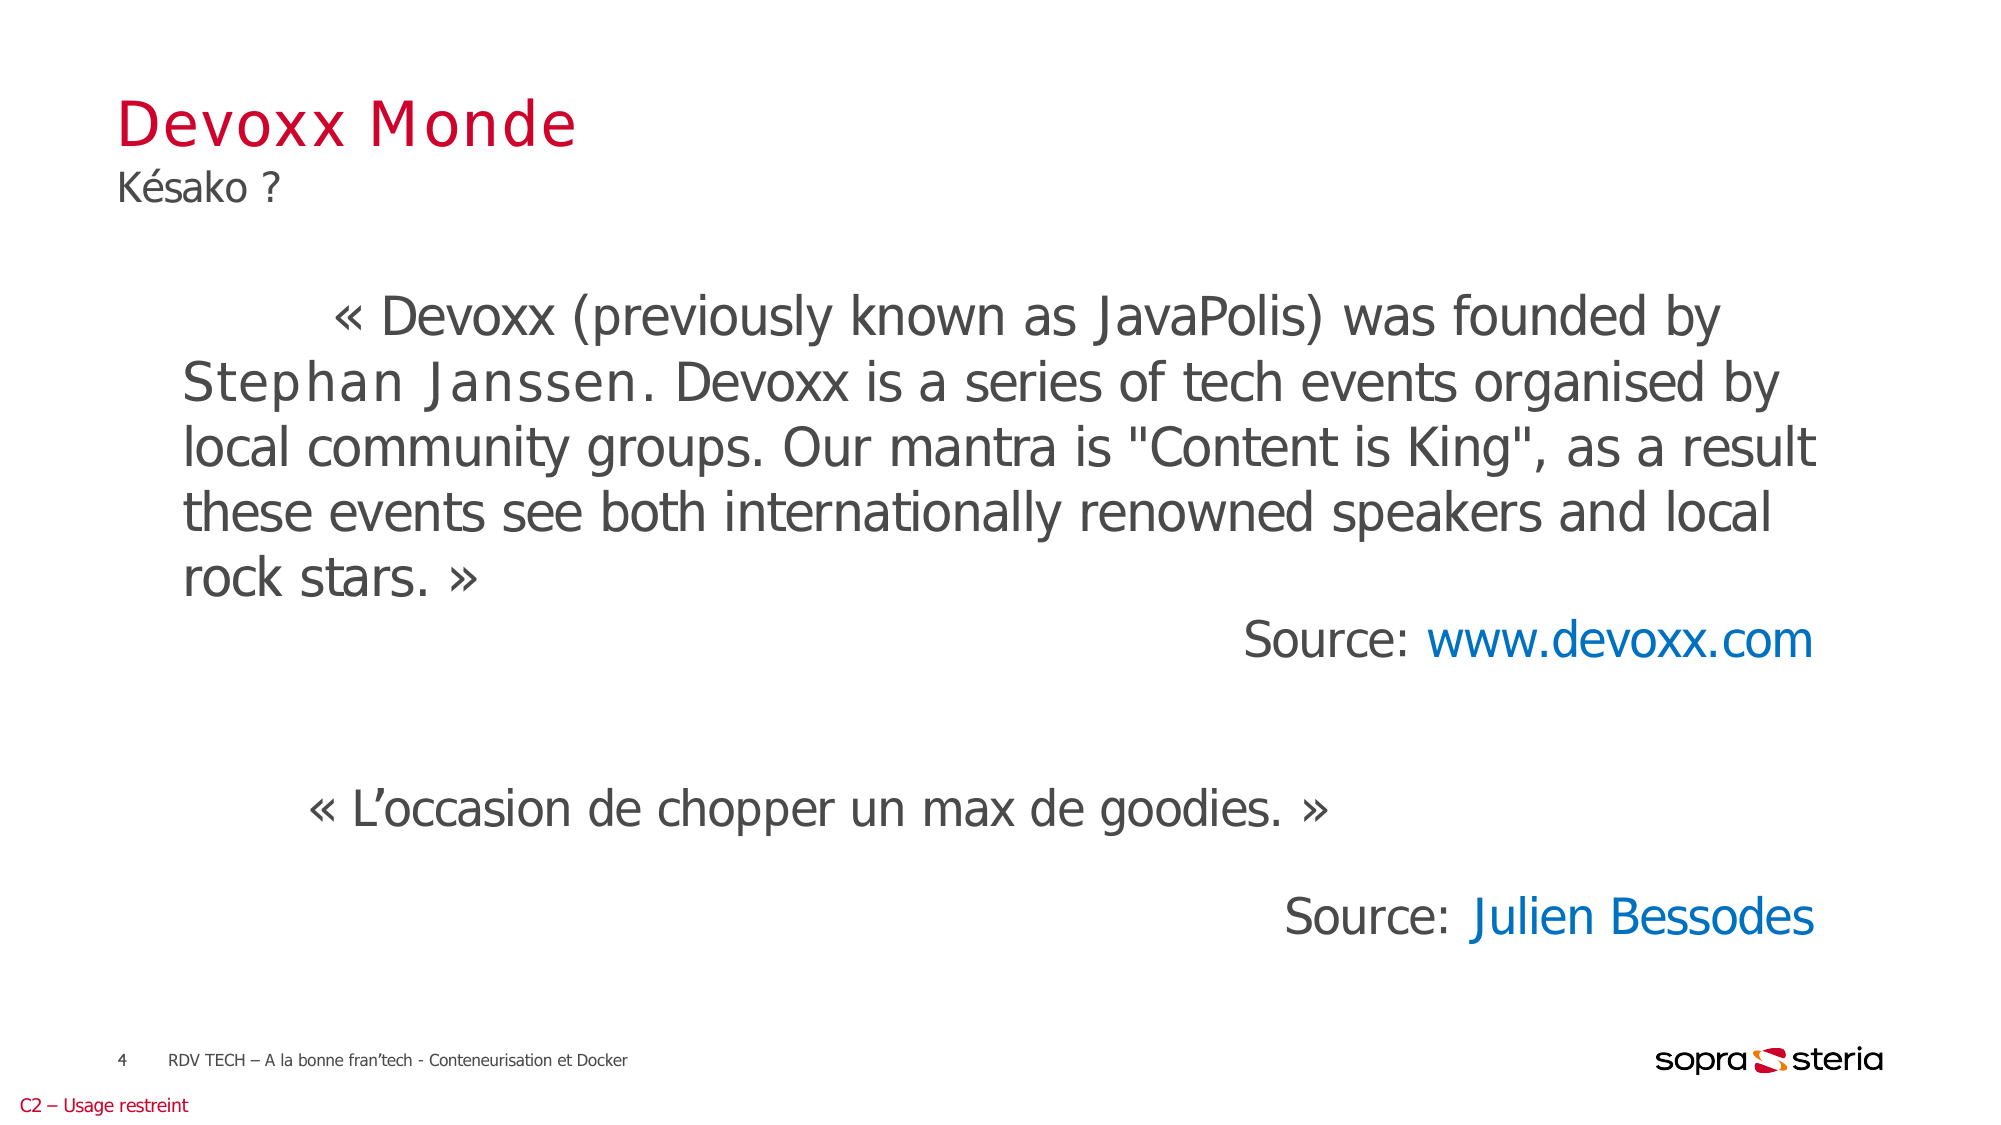

# Devoxx Monde
Késako ?
	« Devoxx (previously known as JavaPolis) was founded by Stephan Janssen. Devoxx is a series of tech events organised by local community groups. Our mantra is "Content is King", as a result these events see both internationally renowned speakers and local rock stars. »

Source: www.devoxx.com

	« L’occasion de chopper un max de goodies. »
Source: Julien Bessodes
4
RDV TECH – A la bonne fran’tech - Conteneurisation et Docker